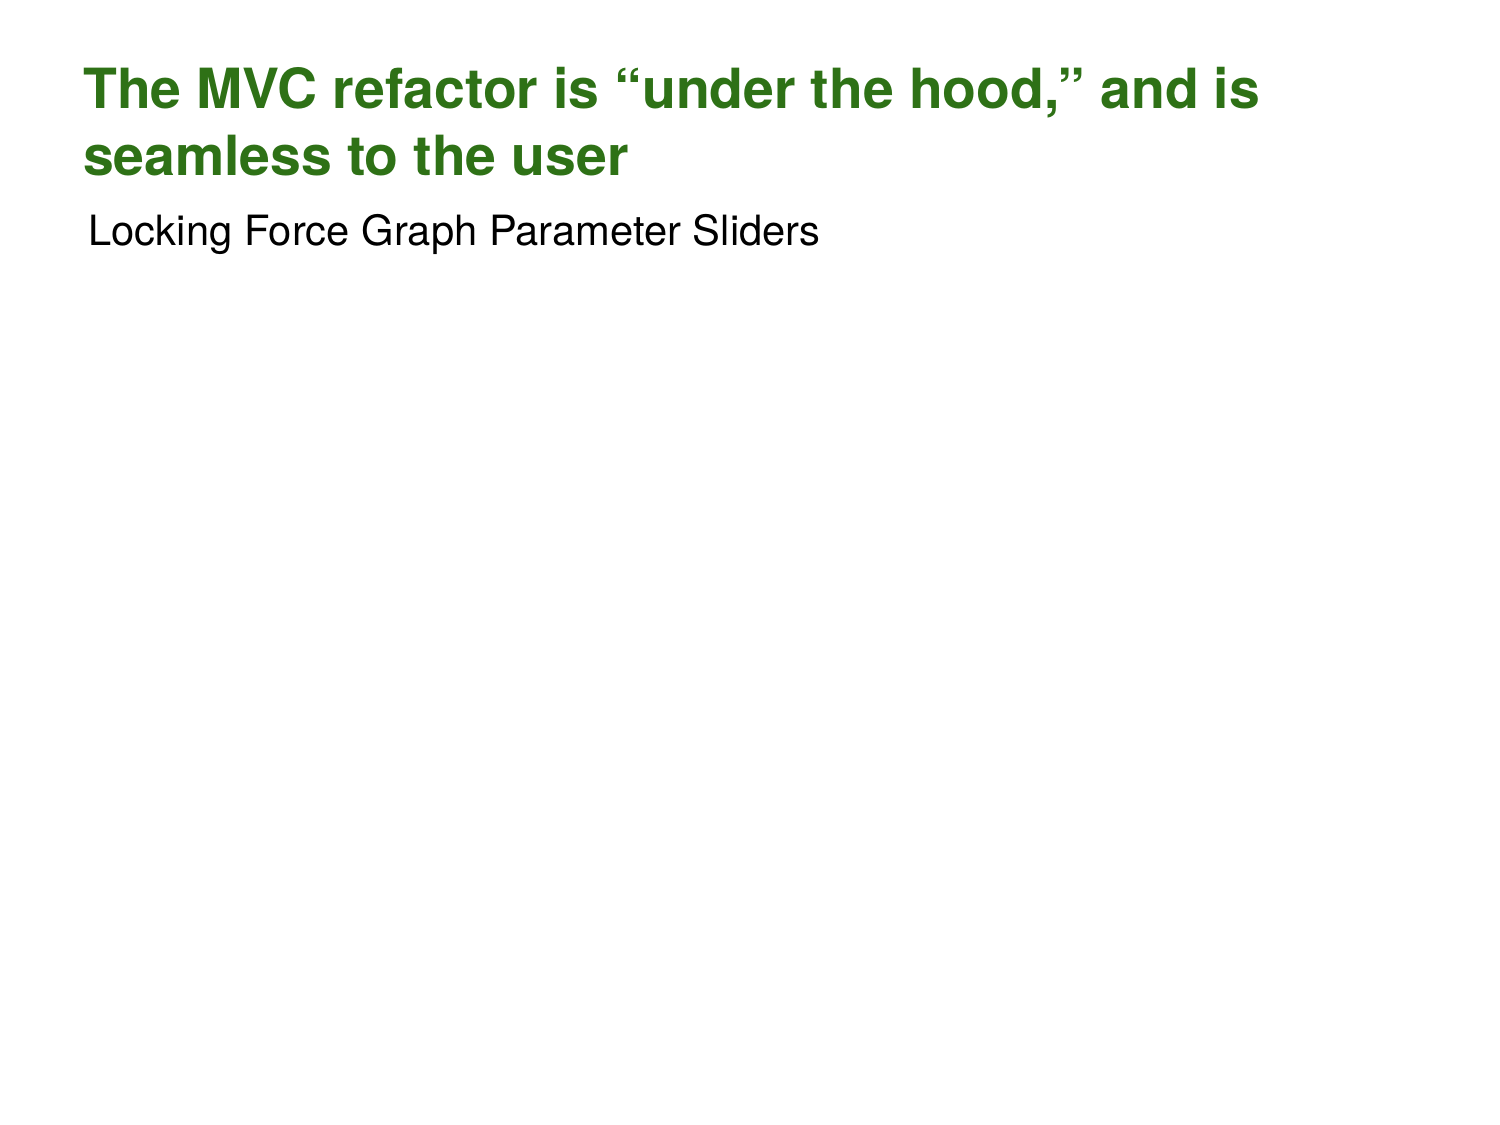

# The MVC refactor is “under the hood,” and is seamless to the user
Locking Force Graph Parameter Sliders